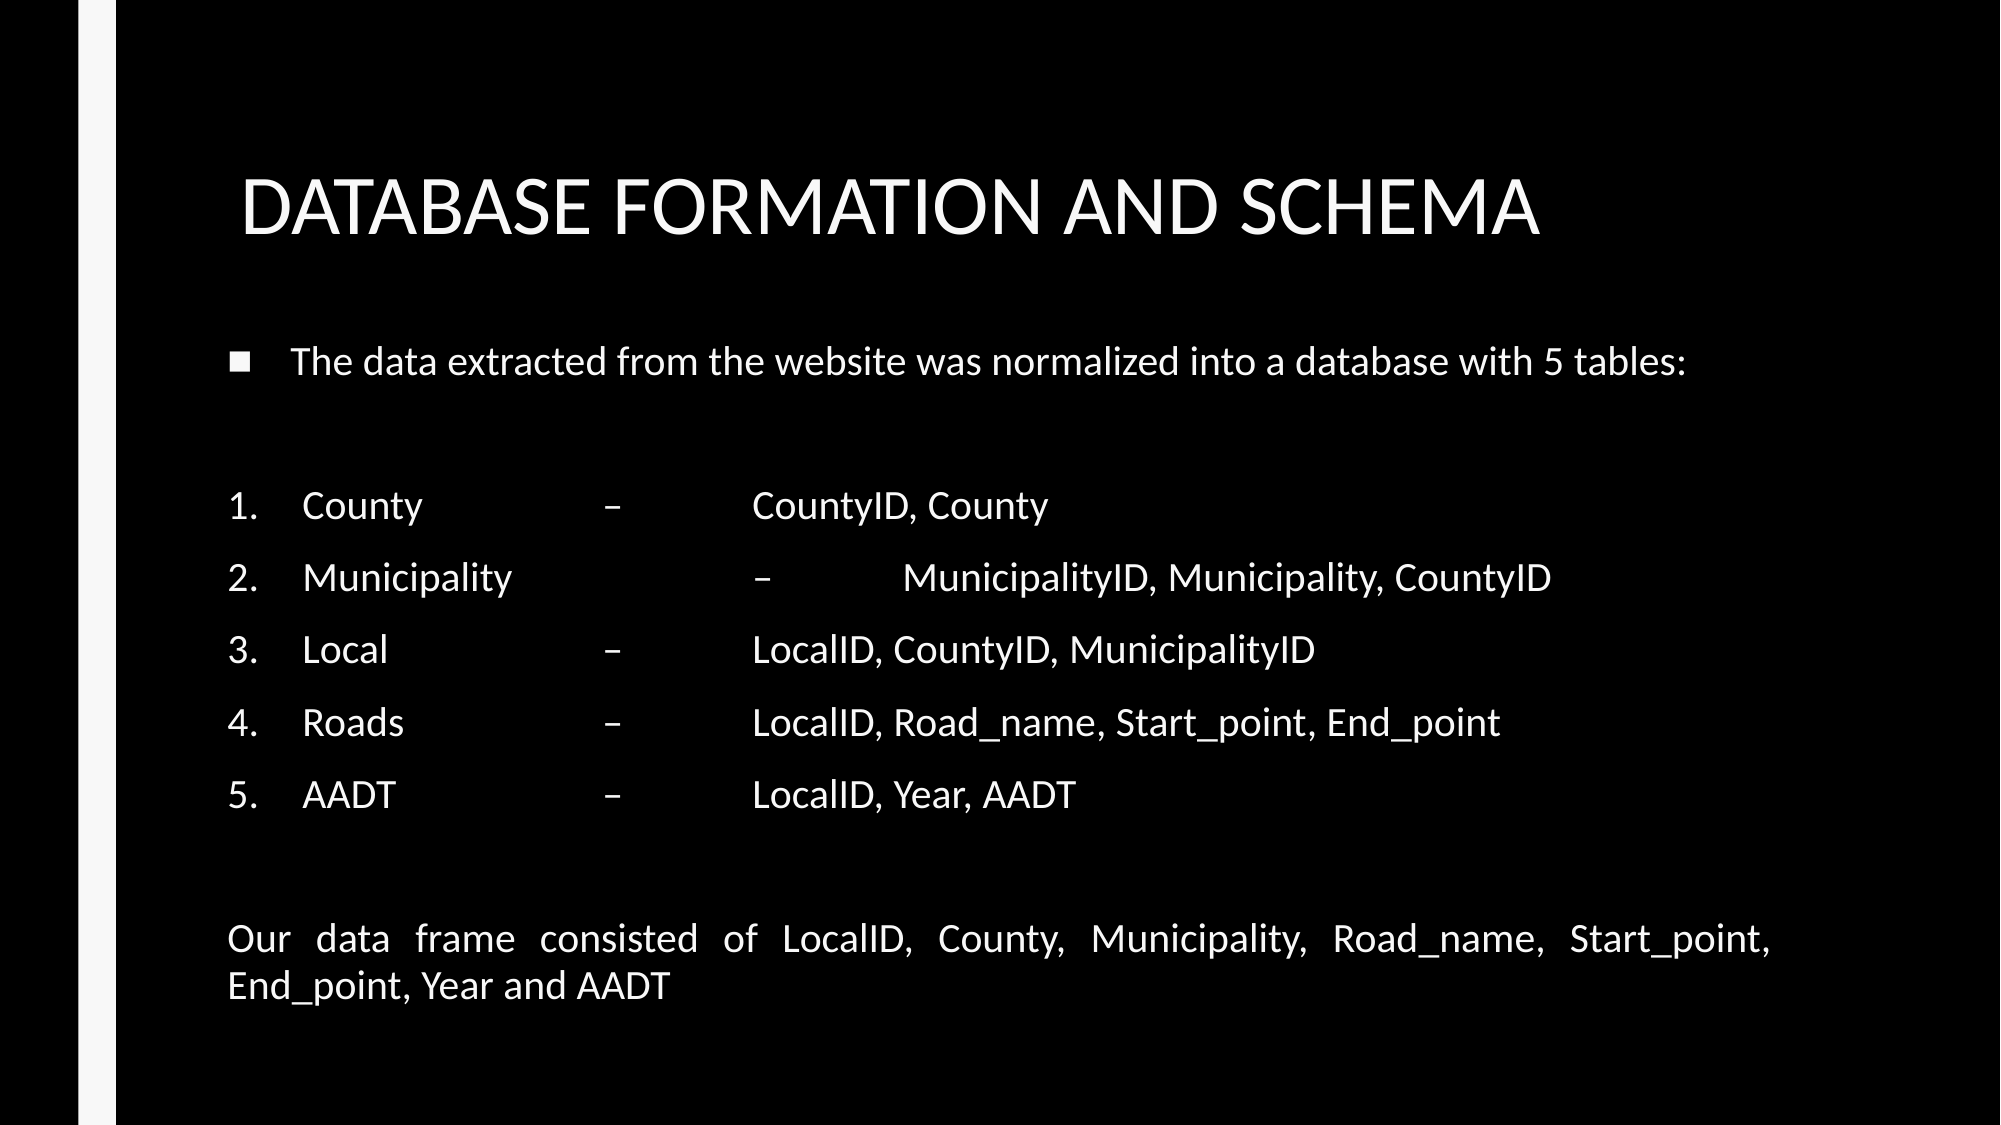

# DATABASE FORMATION AND SCHEMA
The data extracted from the website was normalized into a database with 5 tables:

County		– 	CountyID, County
Municipality 		– 	MunicipalityID, Municipality, CountyID
Local 		–	LocalID, CountyID, MunicipalityID
Roads 		– 	LocalID, Road_name, Start_point, End_point
AADT		– 	LocalID, Year, AADT

Our data frame consisted of LocalID, County, Municipality, Road_name, Start_point, End_point, Year and AADT